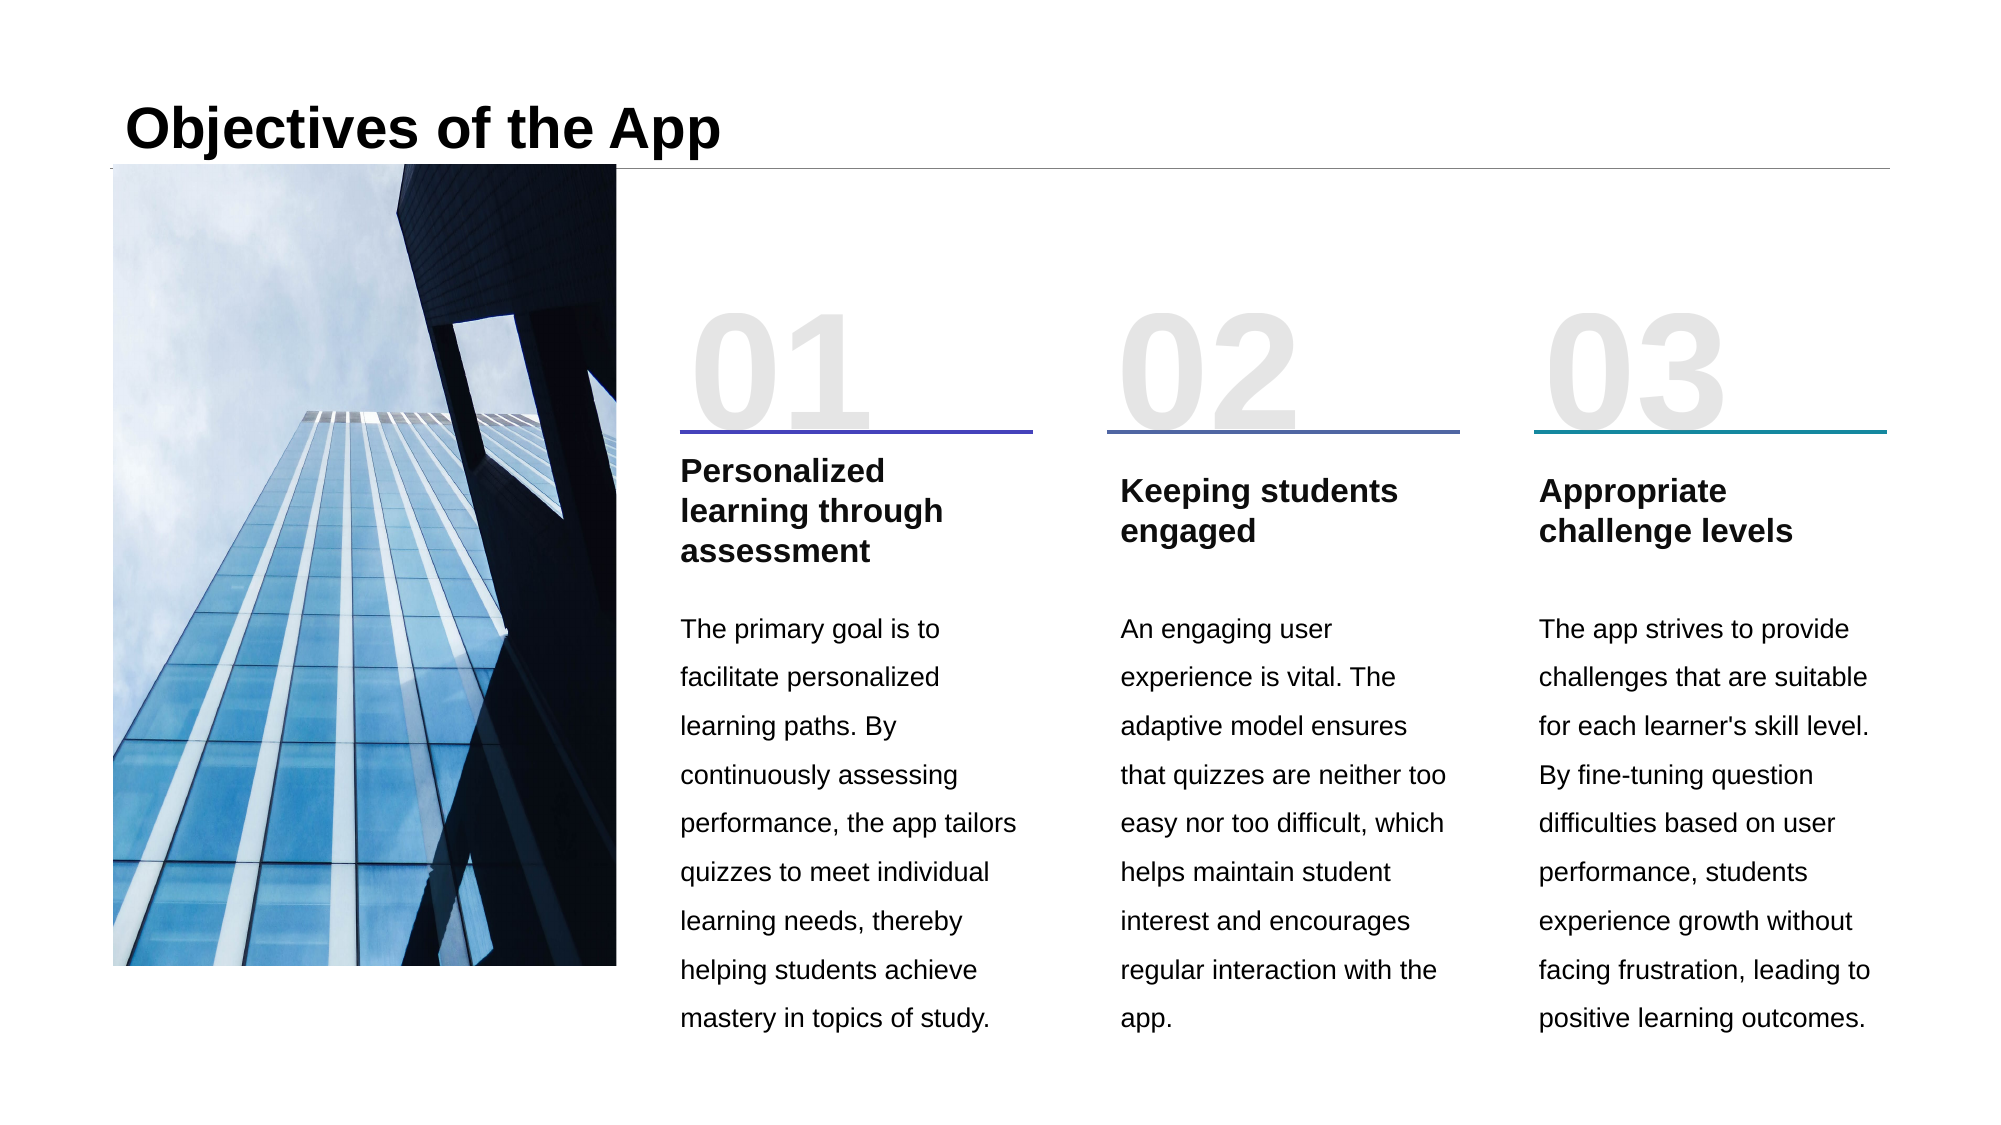

# Objectives of the App

01
02
03
Personalized learning through assessment
Keeping students engaged
Appropriate challenge levels
The primary goal is to facilitate personalized learning paths. By continuously assessing performance, the app tailors quizzes to meet individual learning needs, thereby helping students achieve mastery in topics of study.
An engaging user experience is vital. The adaptive model ensures that quizzes are neither too easy nor too difficult, which helps maintain student interest and encourages regular interaction with the app.
The app strives to provide challenges that are suitable for each learner's skill level. By fine-tuning question difficulties based on user performance, students experience growth without facing frustration, leading to positive learning outcomes.